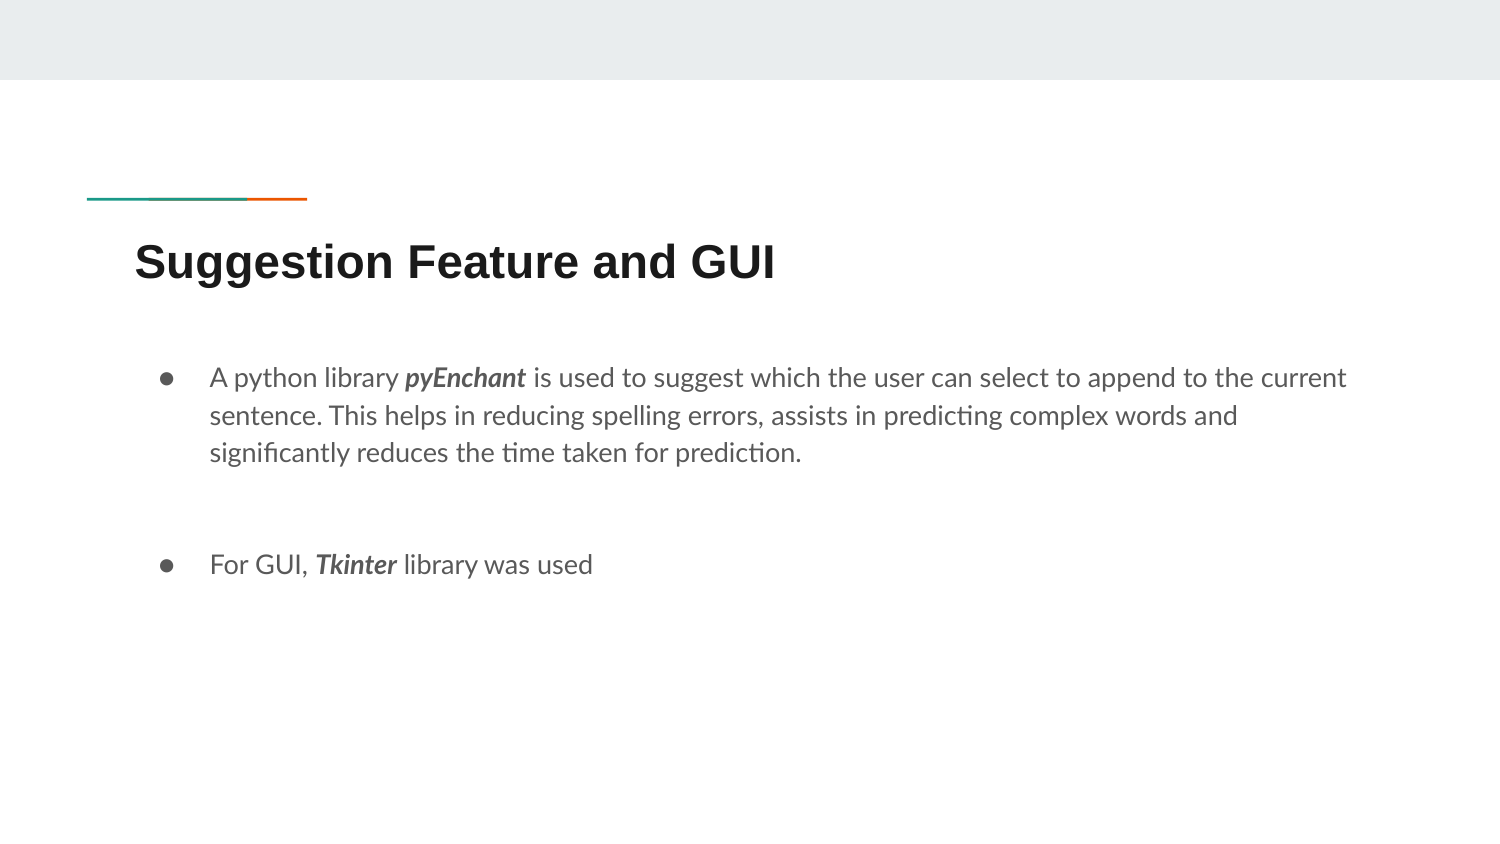

# Suggestion Feature and GUI
A python library pyEnchant is used to suggest which the user can select to append to the current sentence. This helps in reducing spelling errors, assists in predicting complex words and significantly reduces the time taken for prediction.

For GUI, Tkinter library was used